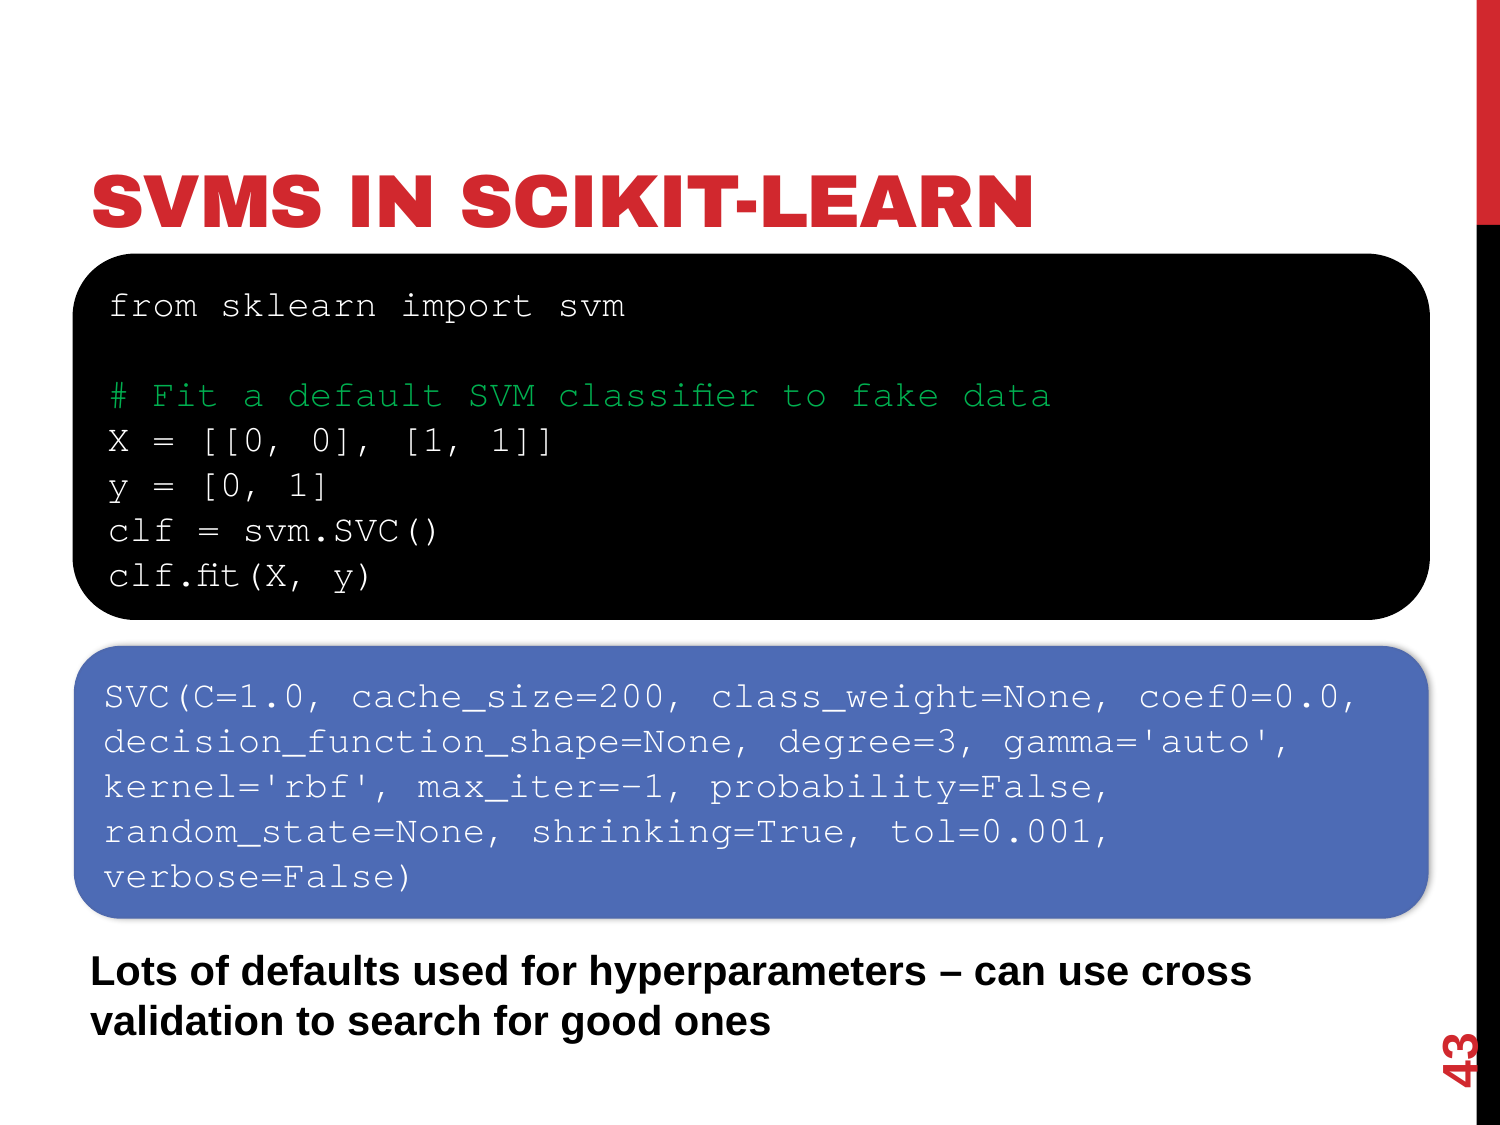

# SVMs in Scikit-Learn
from sklearn import svm

# Fit a default SVM classifier to fake data
X = [[0, 0], [1, 1]]
y = [0, 1]
clf = svm.SVC()
clf.fit(X, y)
SVC(C=1.0, cache_size=200, class_weight=None, coef0=0.0, decision_function_shape=None, degree=3, gamma='auto', kernel='rbf', max_iter=-1, probability=False, random_state=None, shrinking=True, tol=0.001, verbose=False)
Lots of defaults used for hyperparameters – can use cross validation to search for good ones
43